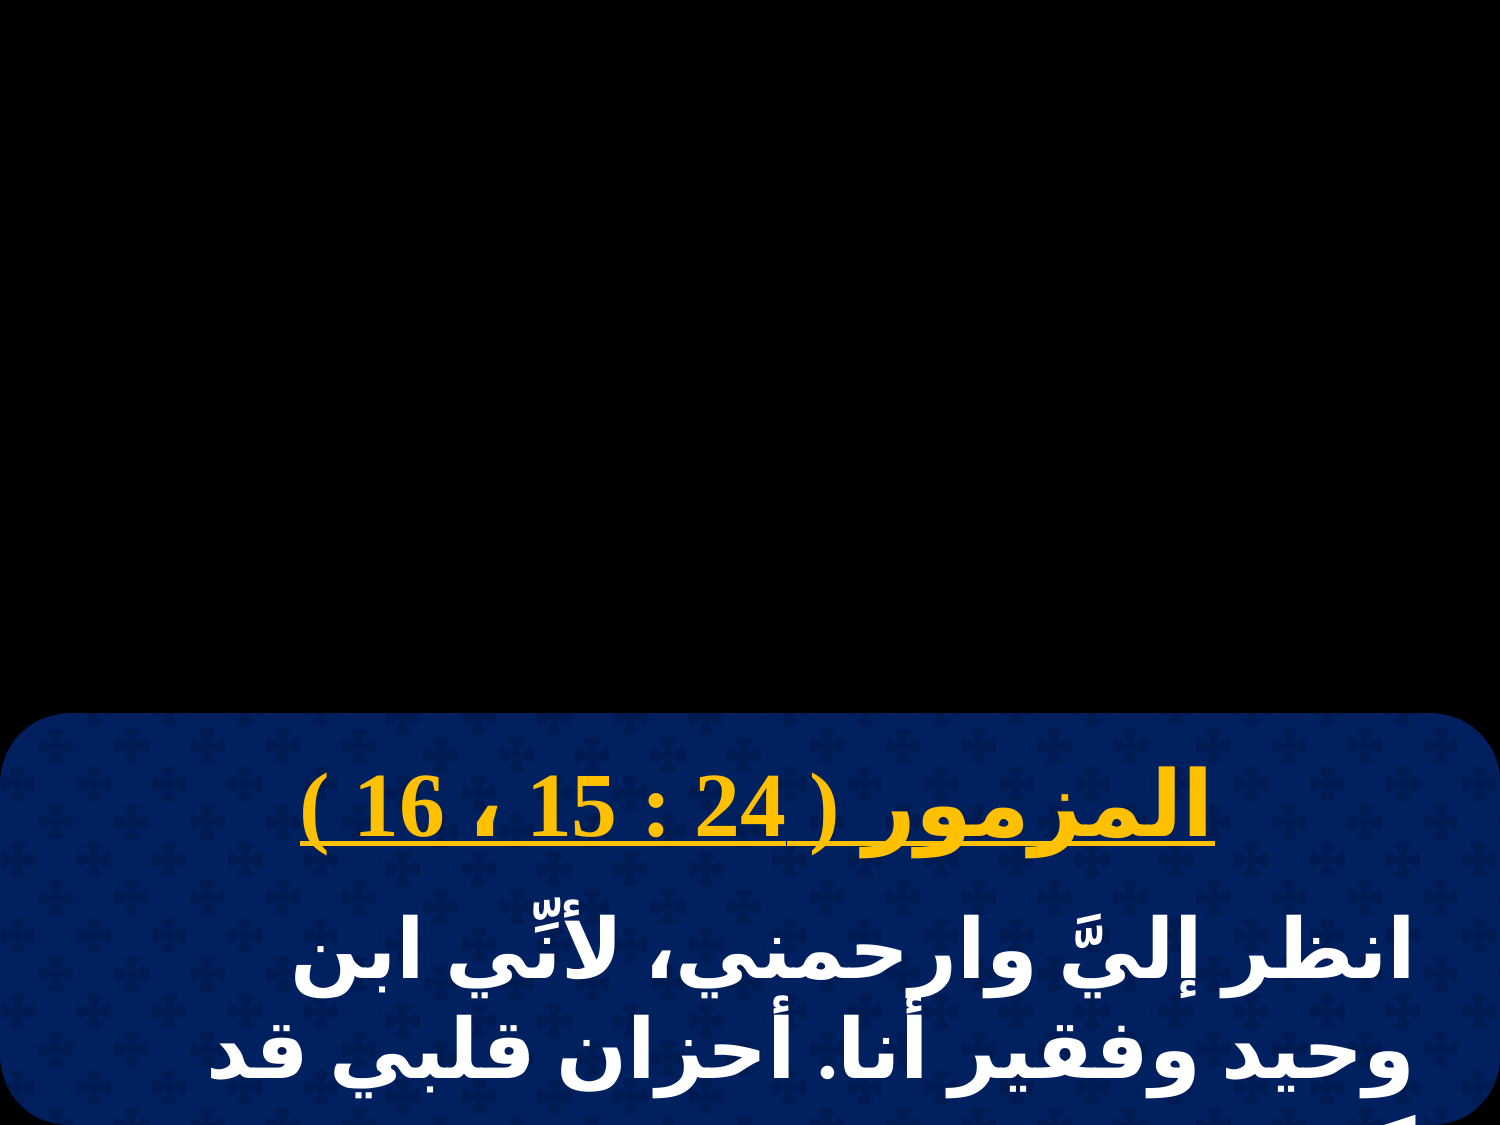

المزمور ( 24 : 15 ، 16 )
انظر إليَّ وارحمني، لأنِّي ابن وحيد وفقير أنا. أحزان قلبي قد كثرت.